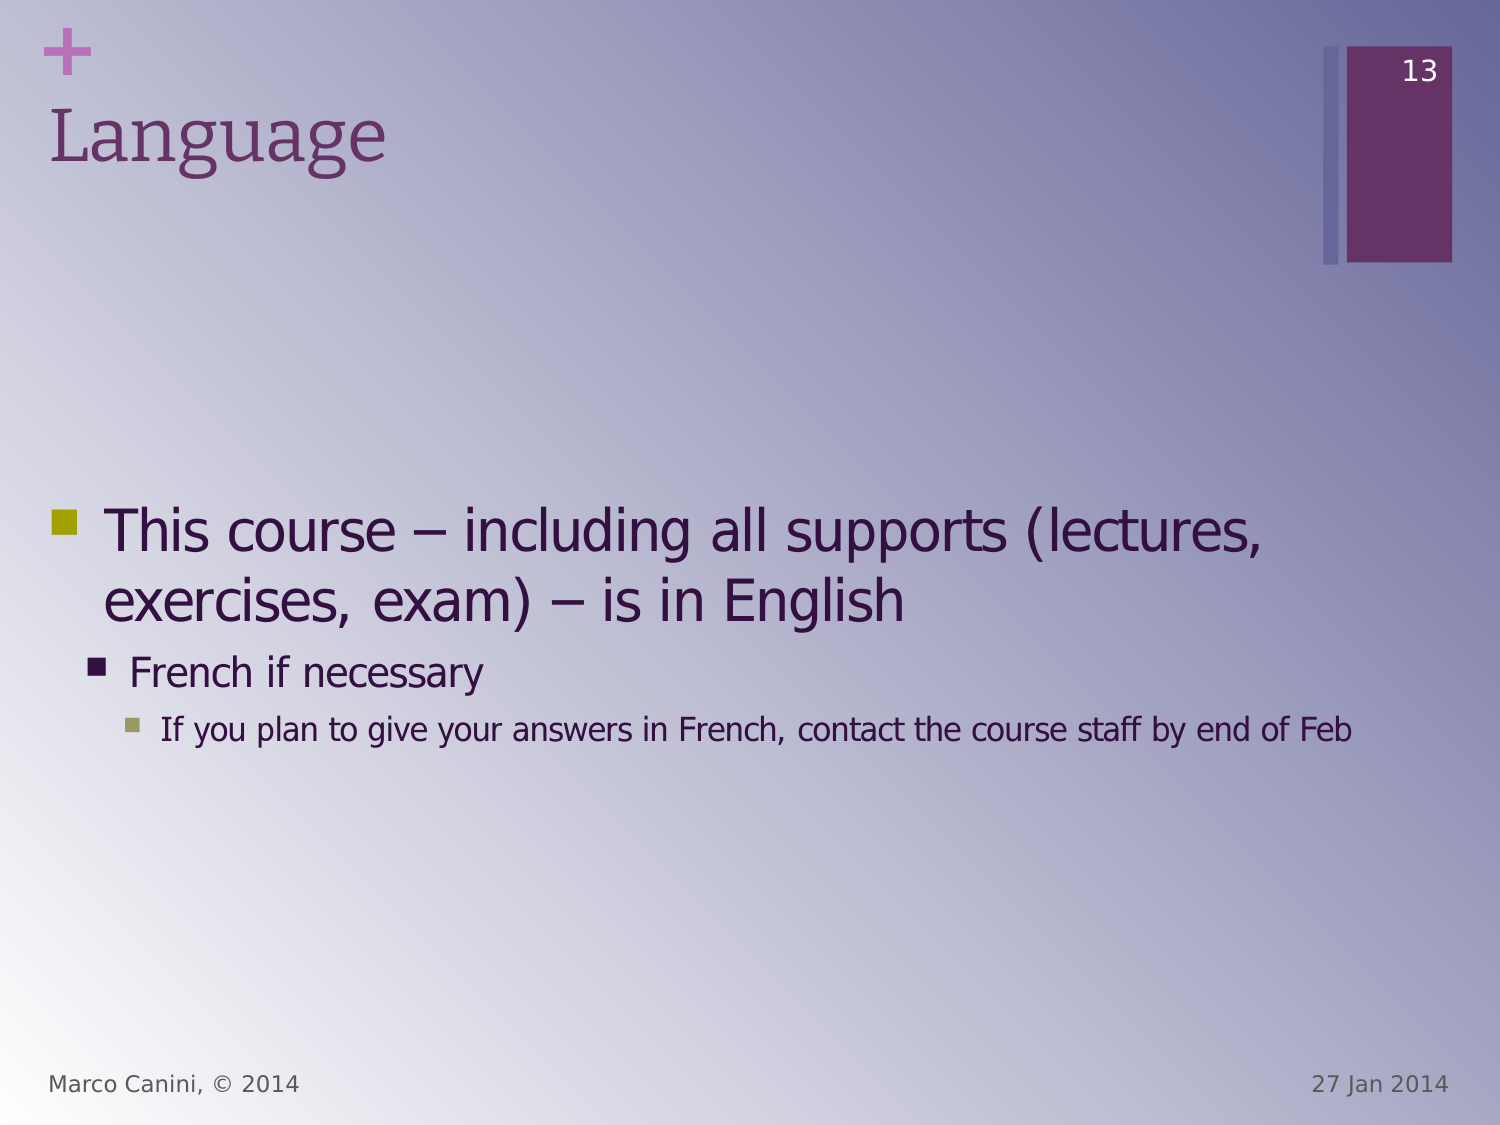

13
# Language

This course – including all supports (lectures, exercises, exam) – is in English
French if necessary
If you plan to give your answers in French, contact the course staff by end of Feb
Marco Canini, © 2014
27 Jan 2014